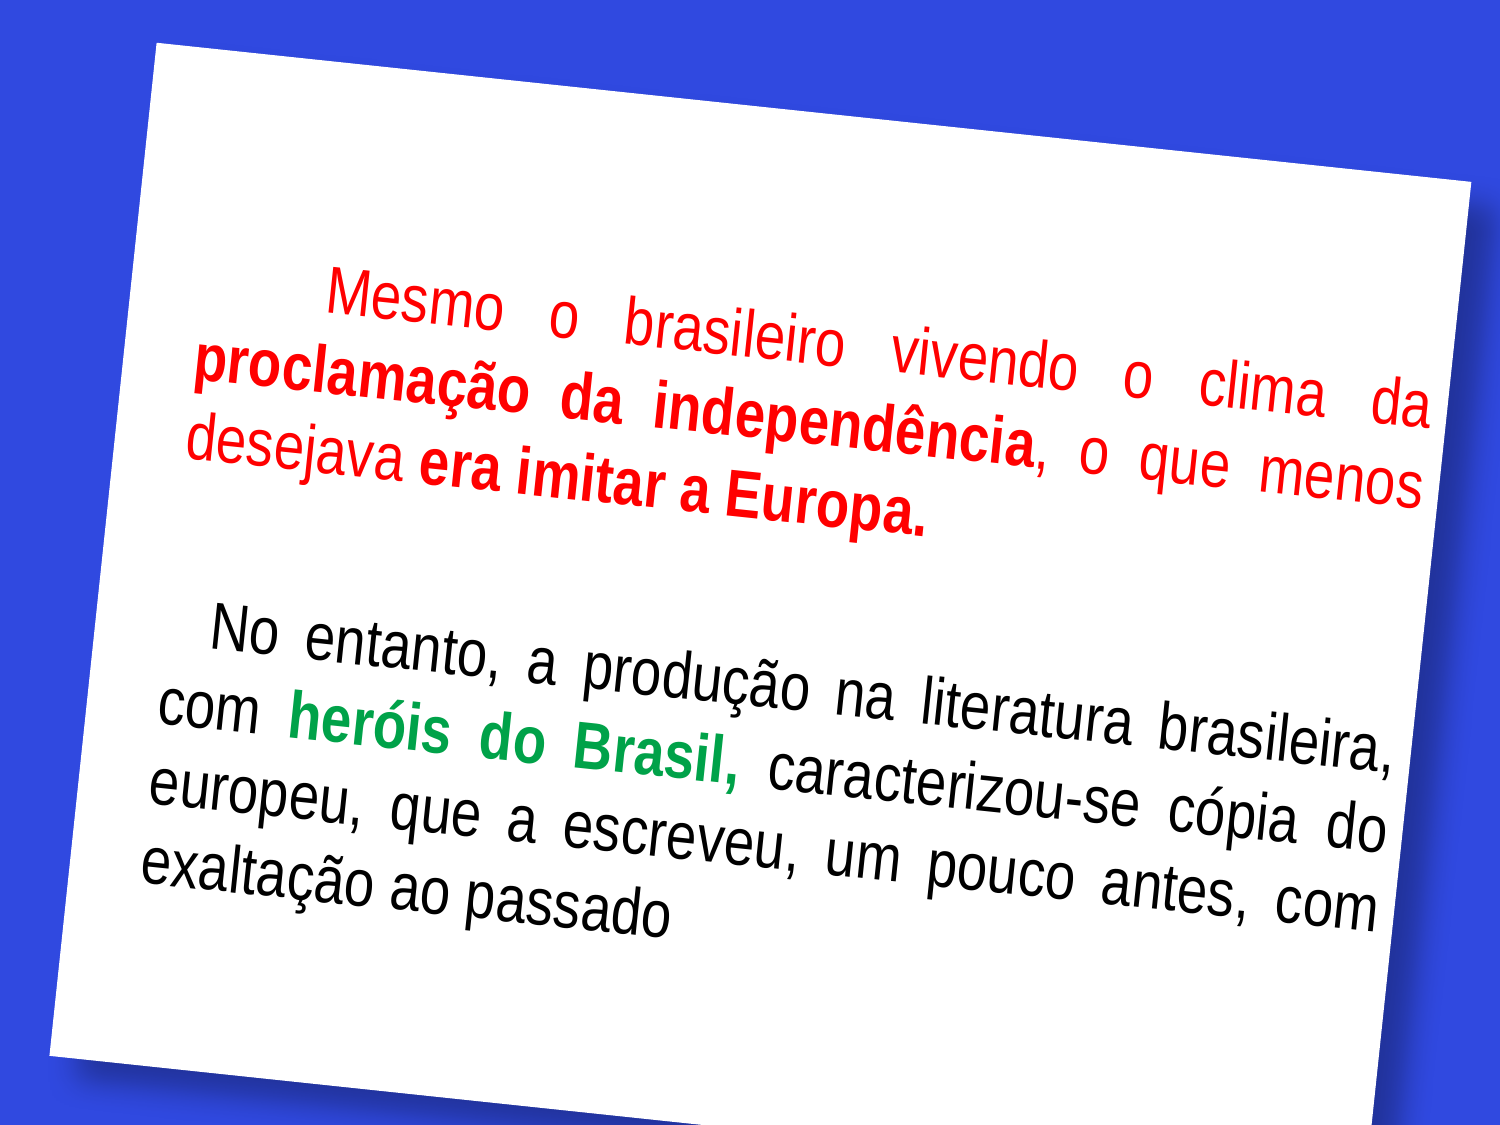

Mesmo o brasileiro vivendo o clima da proclamação da independência, o que menos desejava era imitar a Europa.

    No entanto, a produção na literatura brasileira, com heróis do Brasil, caracterizou-se cópia do europeu, que a escreveu, um pouco antes, com exaltação ao passado